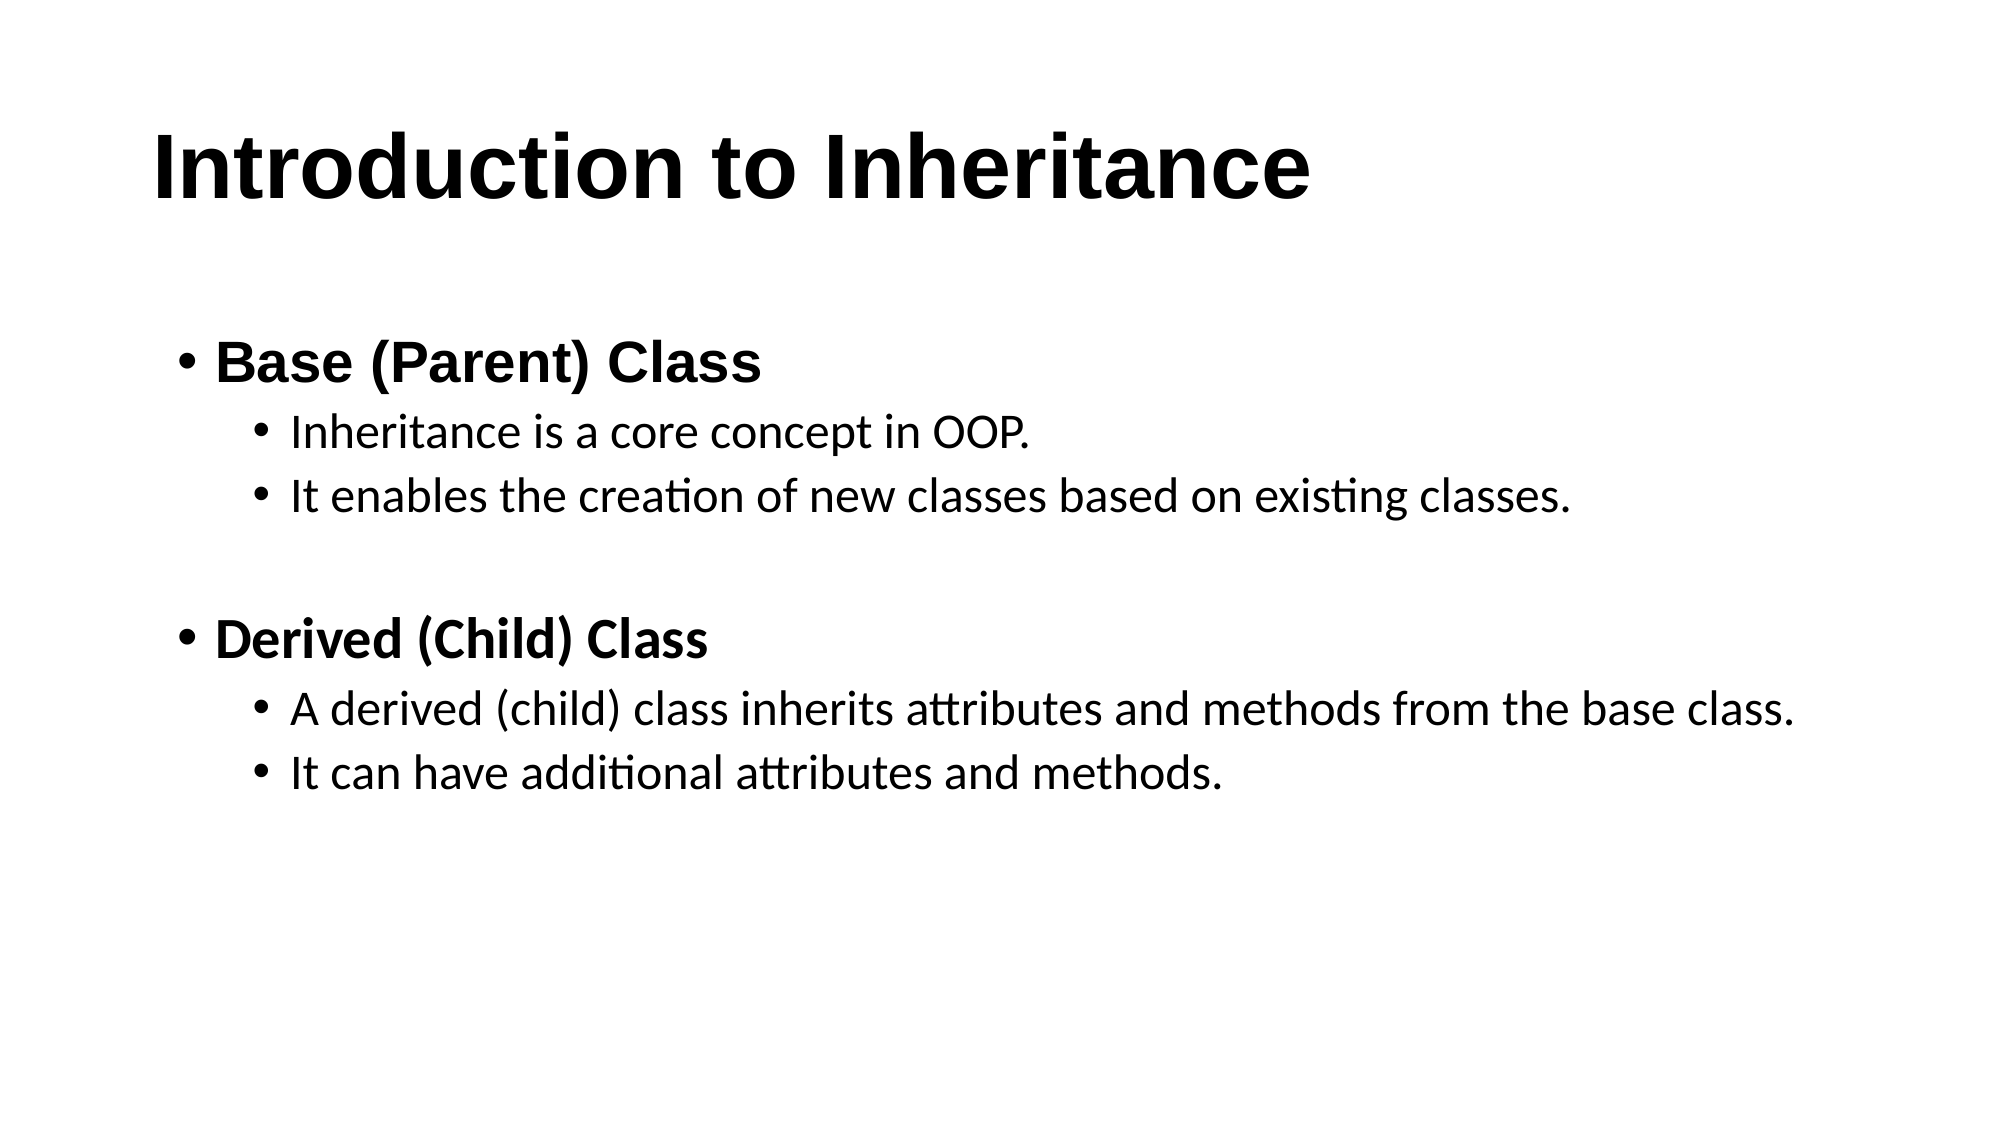

# Introduction to Inheritance
Base (Parent) Class
Inheritance is a core concept in OOP.
It enables the creation of new classes based on existing classes.

Derived (Child) Class
A derived (child) class inherits attributes and methods from the base class.
It can have additional attributes and methods.